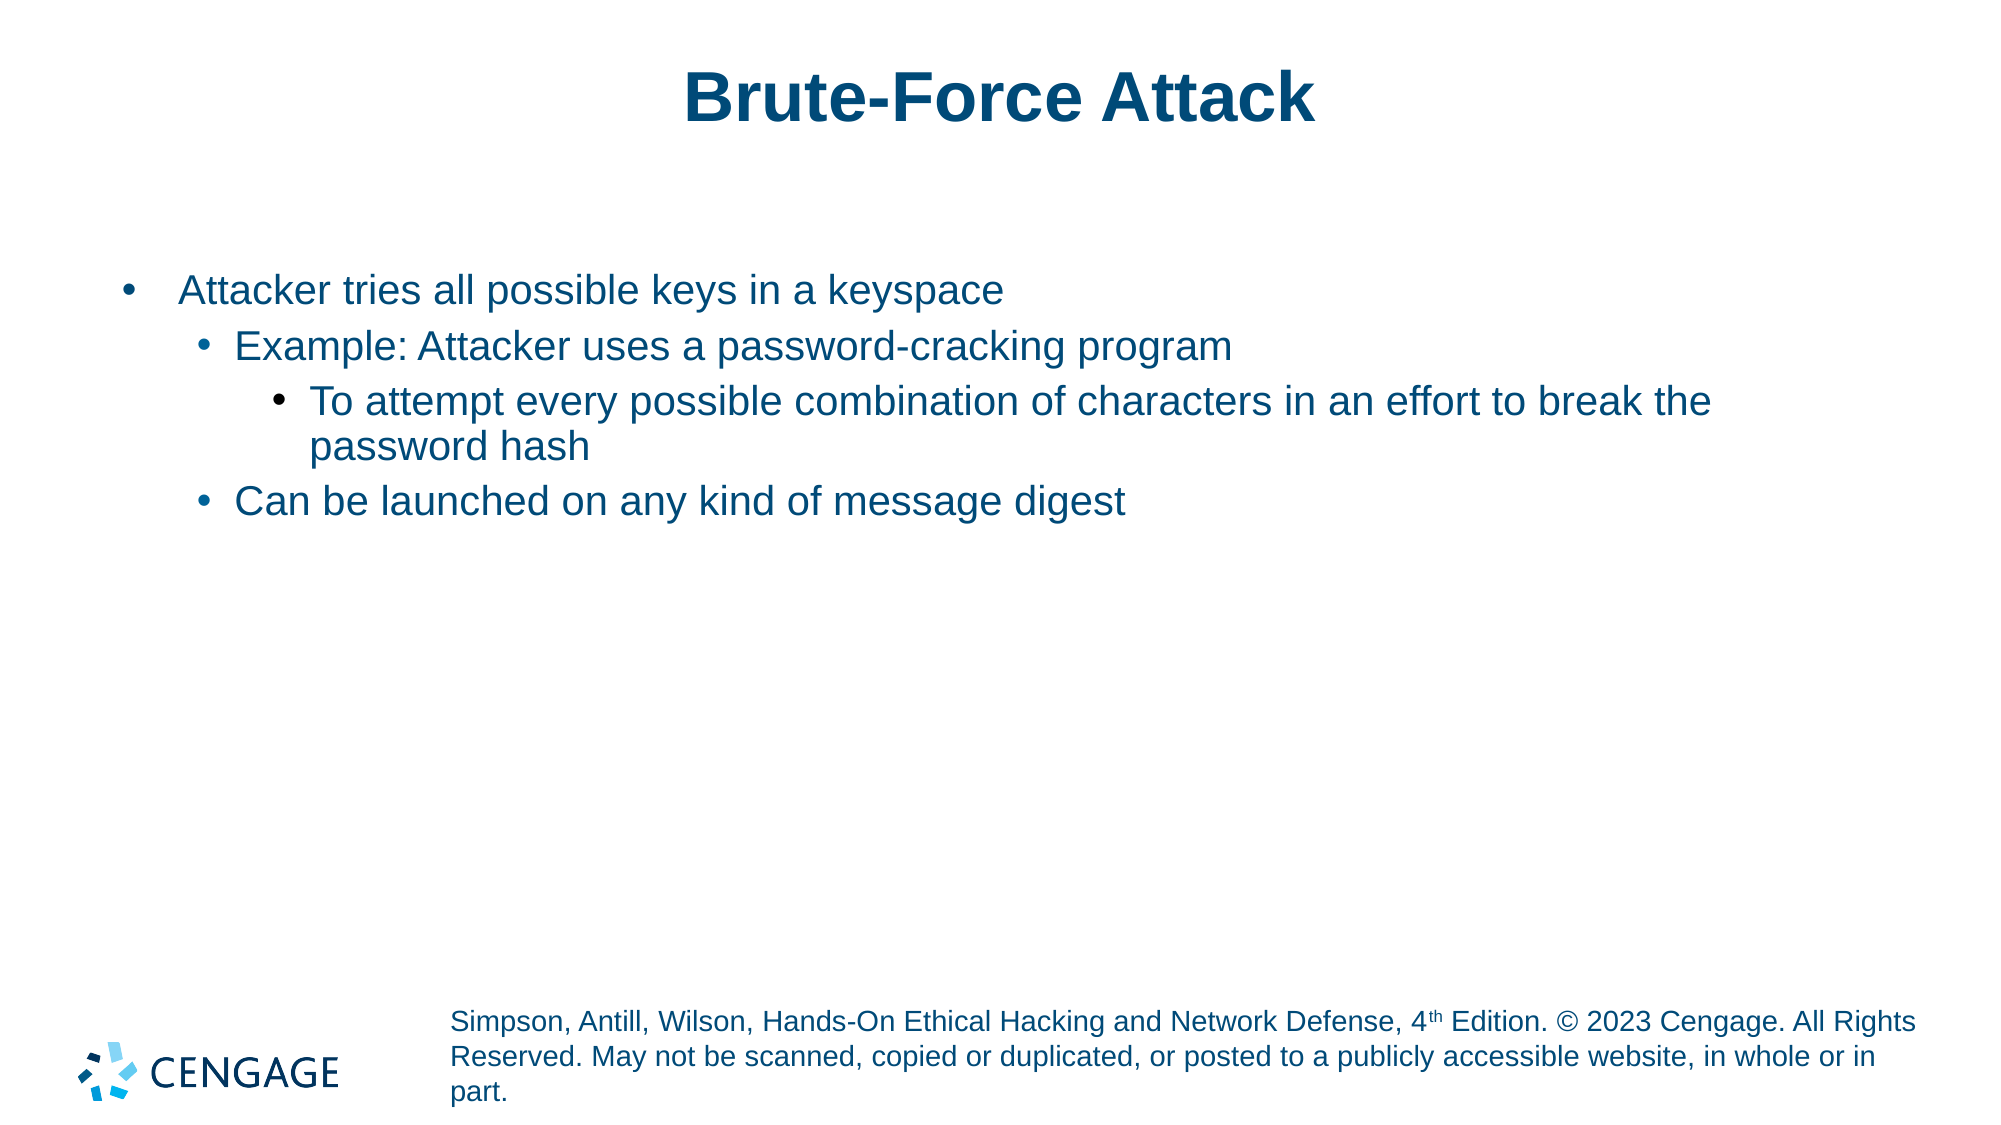

# Brute-Force Attack
Attacker tries all possible keys in a keyspace
Example: Attacker uses a password-cracking program
To attempt every possible combination of characters in an effort to break the password hash
Can be launched on any kind of message digest